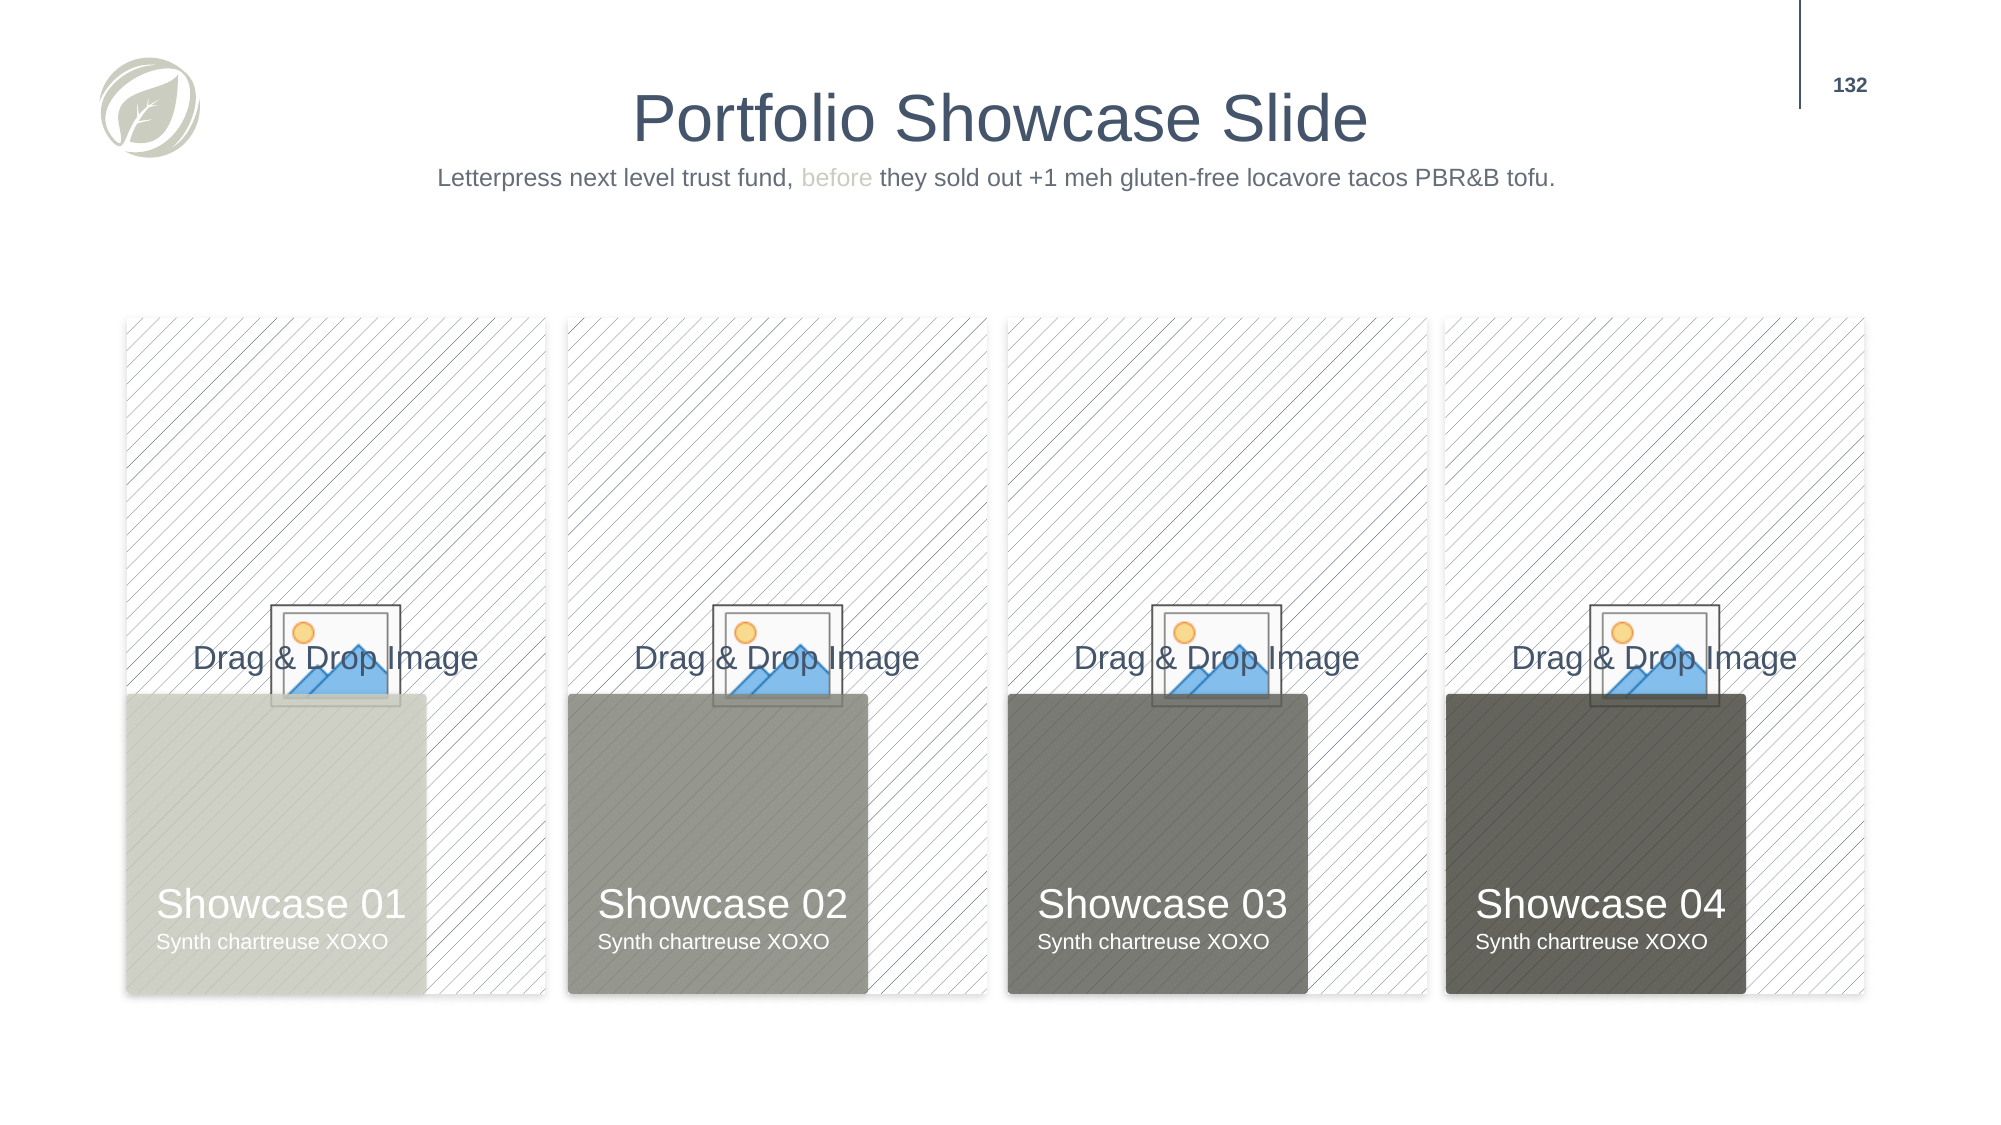

Portfolio Showcase Slide
Letterpress next level trust fund, before they sold out +1 meh gluten-free locavore tacos PBR&B tofu.

Showcase 01
Synth chartreuse XOXO

Showcase 02
Synth chartreuse XOXO

Showcase 03
Synth chartreuse XOXO

Showcase 04
Synth chartreuse XOXO